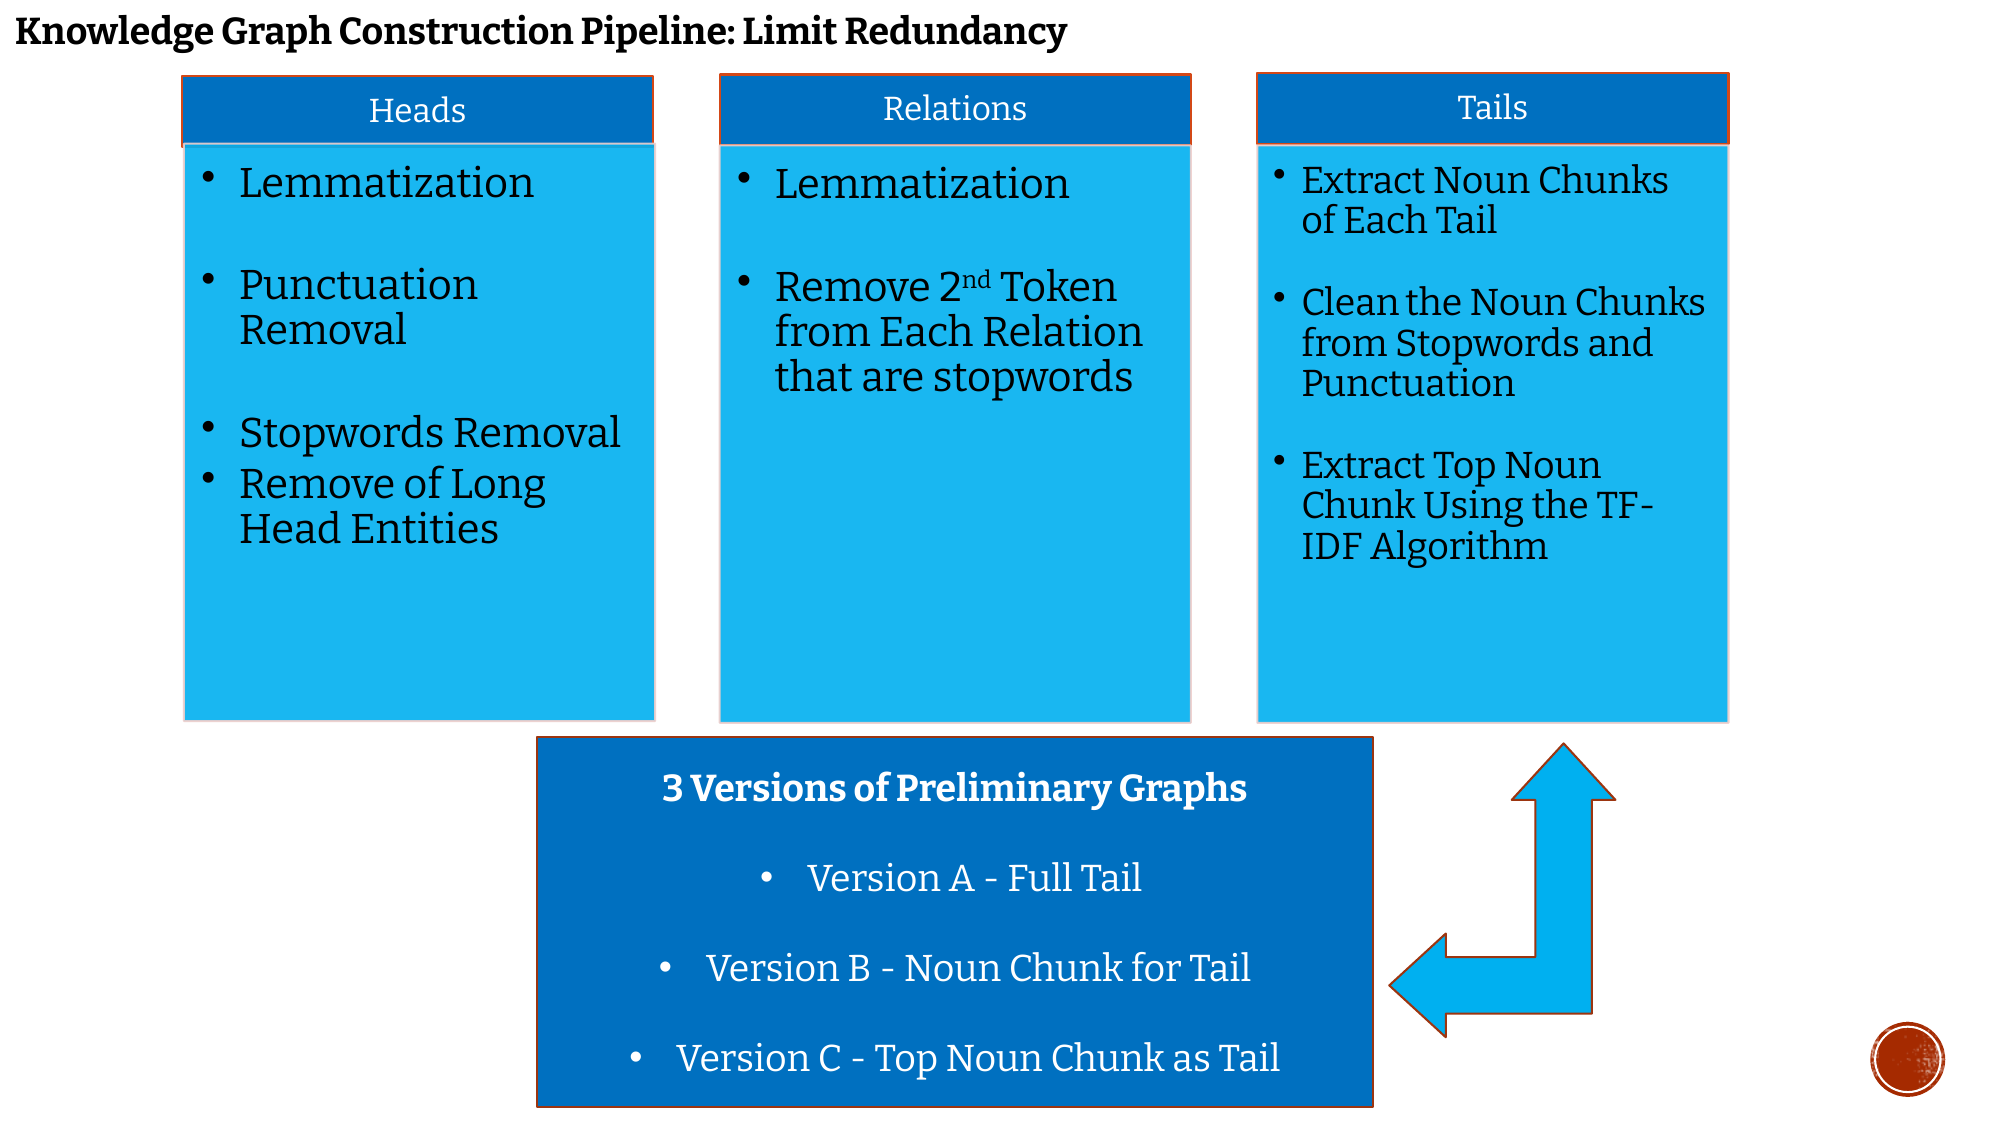

Knowledge Graph Construction Pipeline: Limit Redundancy
Heads
Lemmatization

Punctuation Removal

Stopwords Removal
Remove of Long Head Entities

Relations
Lemmatization

Remove 2nd Token from Each Relation that are stopwords
Tails
Extract Noun Chunks of Each Tail

Clean the Noun Chunks from Stopwords and Punctuation

Extract Top Noun Chunk Using the TF-IDF Algorithm

3 Versions of Preliminary Graphs

Version A - Full Tail

Version B - Noun Chunk for Tail

Version C - Top Noun Chunk as Tail